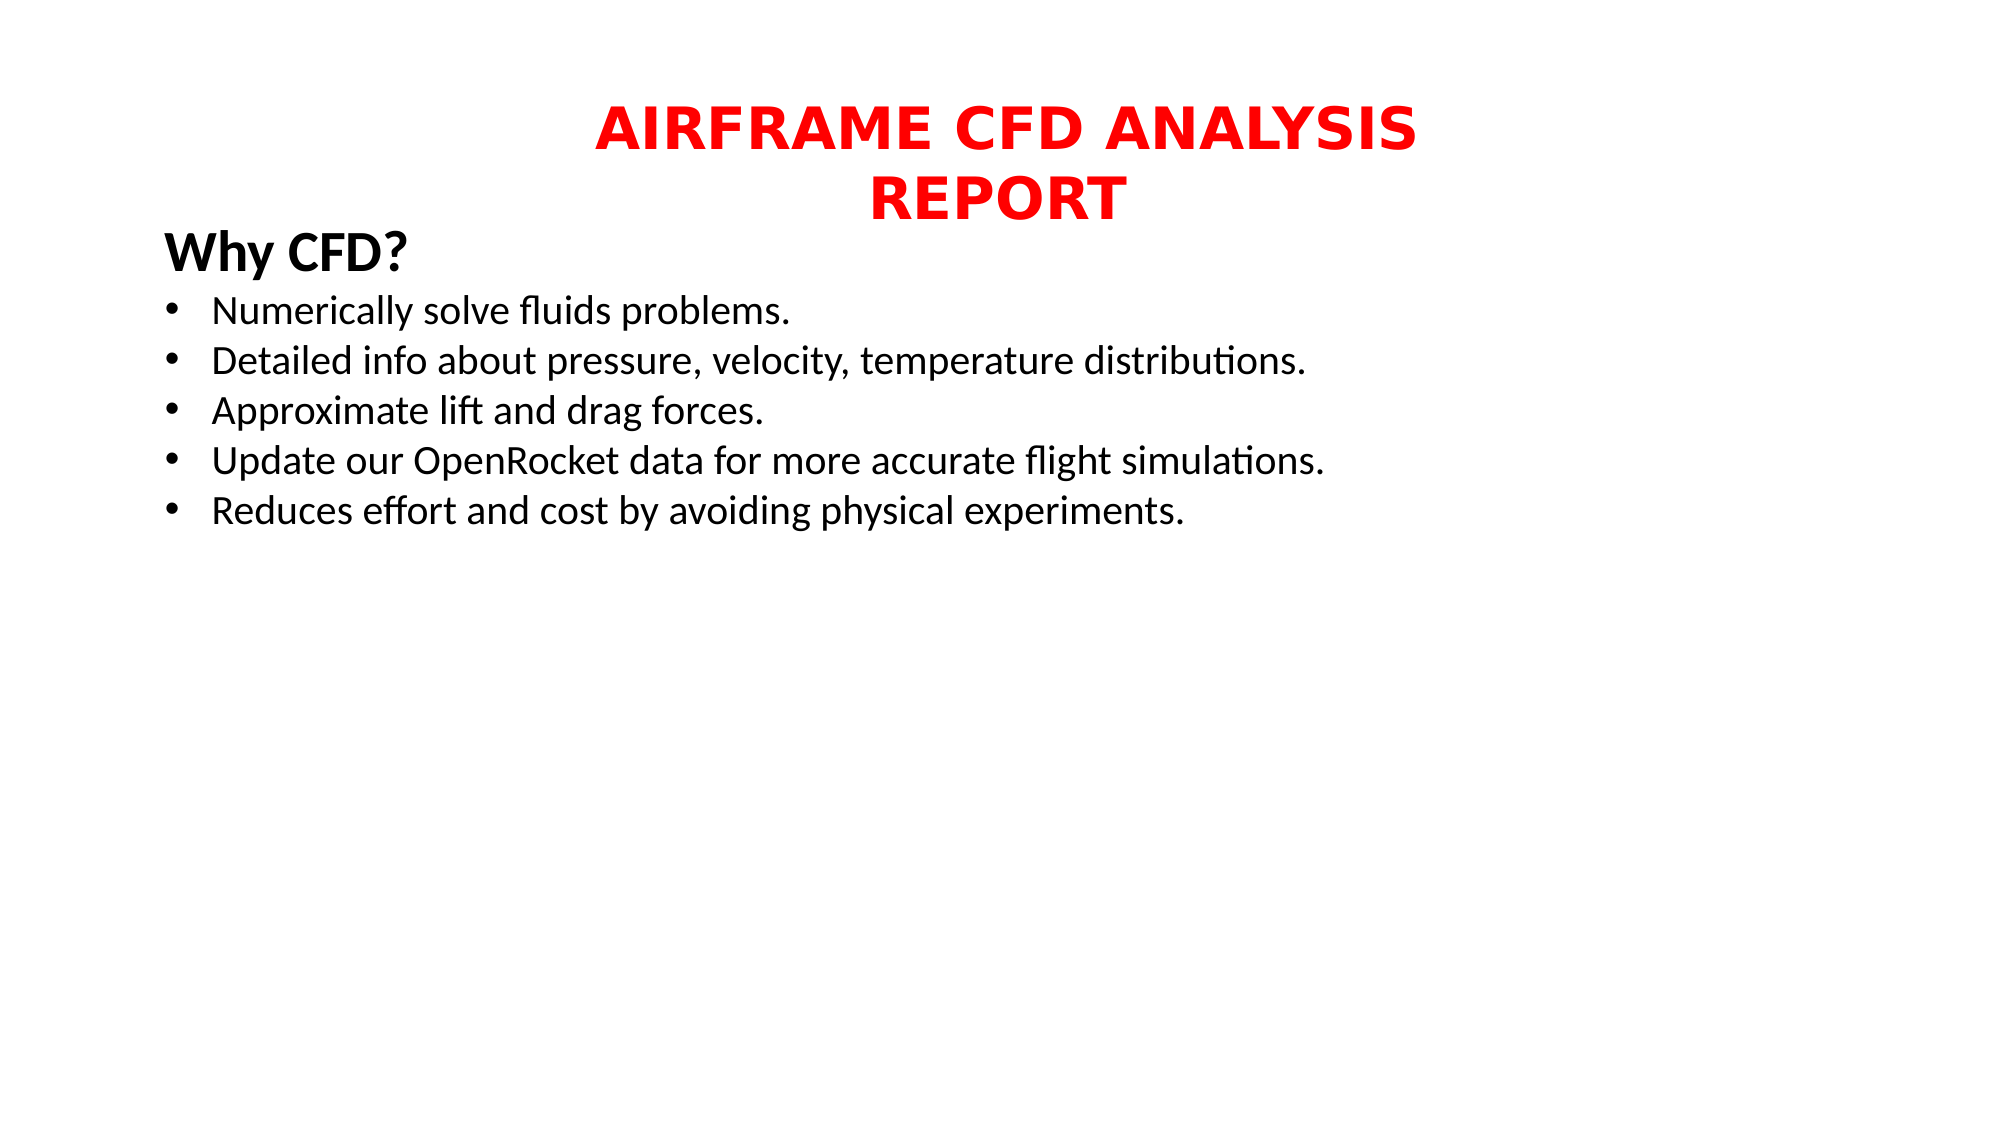

AIRFRAME CFD ANALYSIS
REPORT
Why CFD?
Numerically solve fluids problems.
Detailed info about pressure, velocity, temperature distributions.
Approximate lift and drag forces.
Update our OpenRocket data for more accurate flight simulations.
Reduces effort and cost by avoiding physical experiments.